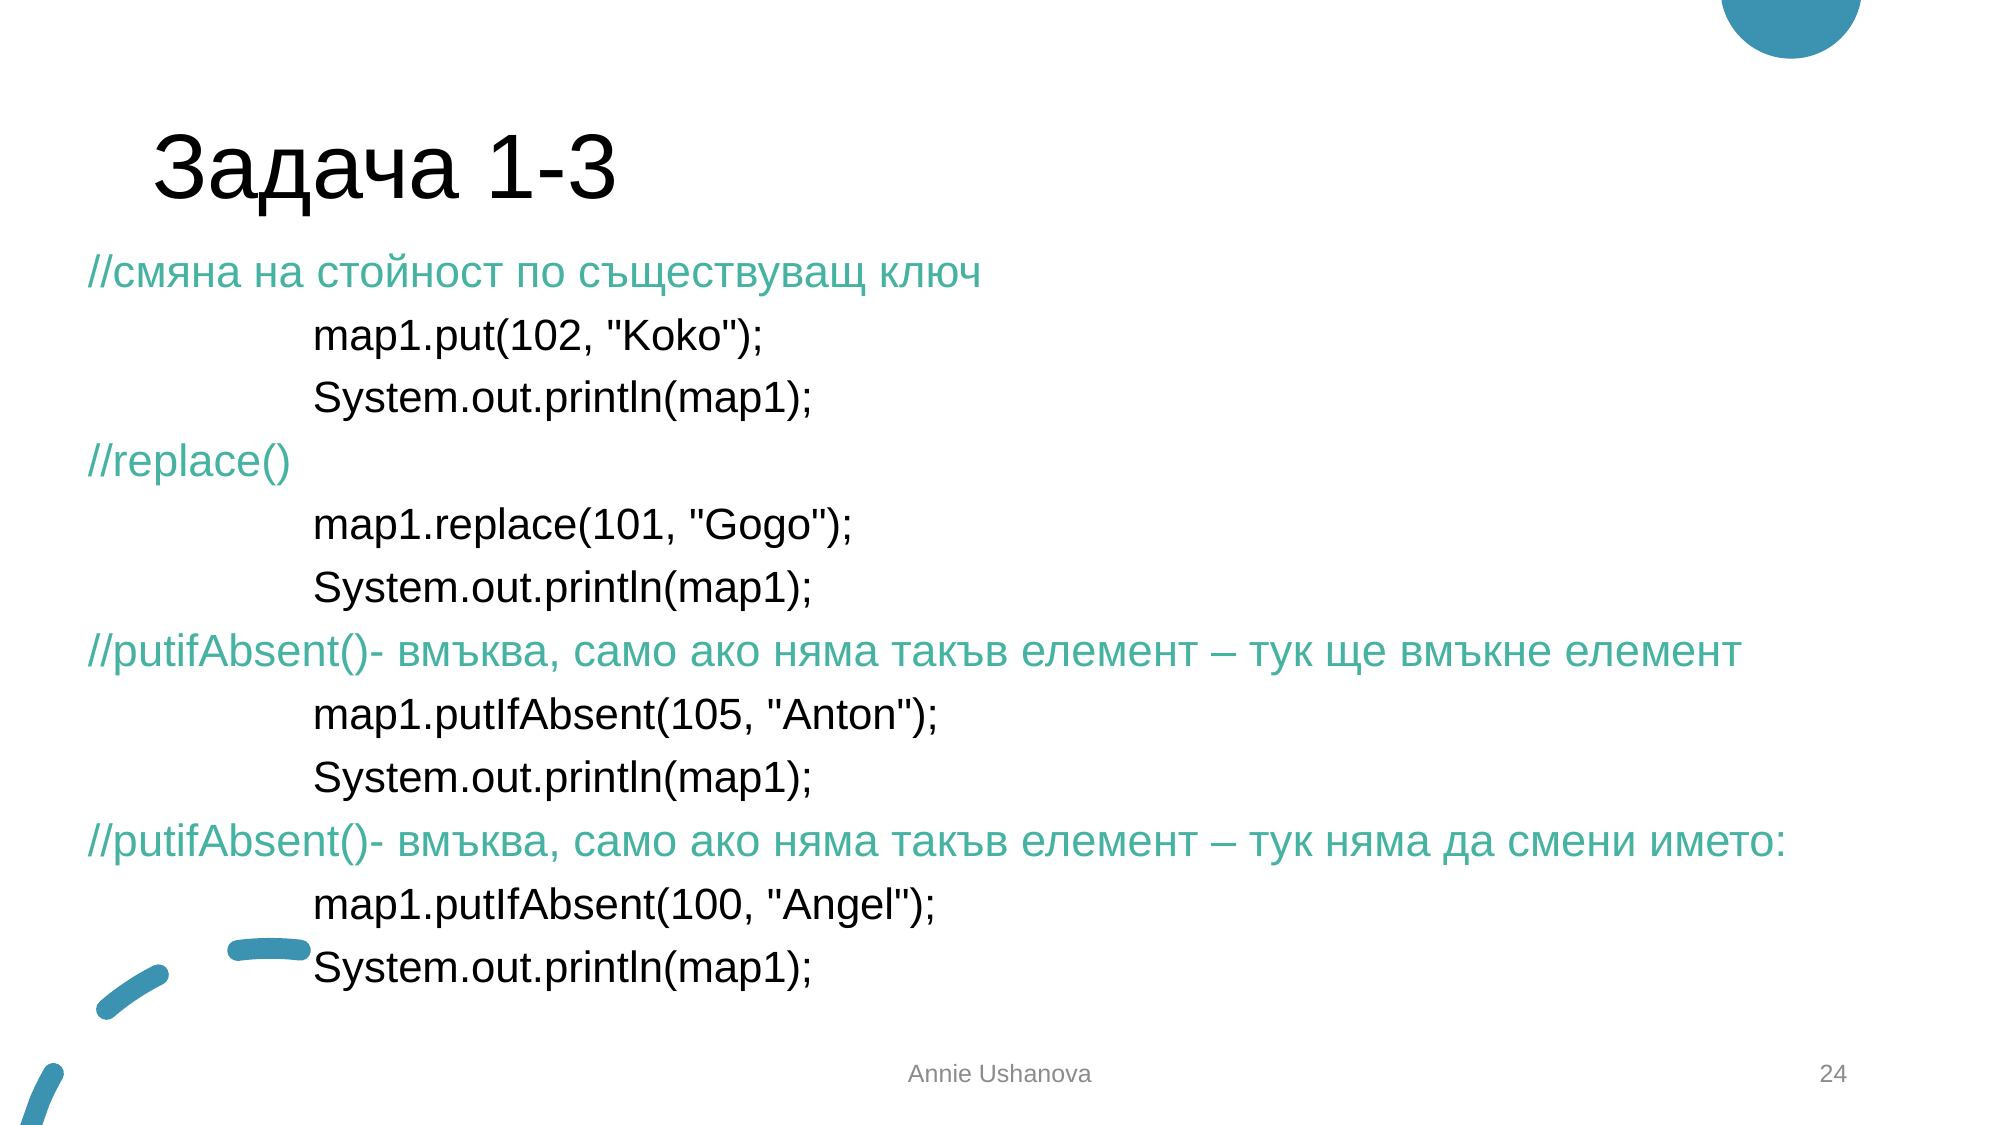

# Задача 1-3
//смяна на стойност по съществуващ ключ
		map1.put(102, "Koko");
		System.out.println(map1);
//replace()
		map1.replace(101, "Gogo");
		System.out.println(map1);
//putifAbsent()- вмъква, само ако няма такъв елемент – тук ще вмъкне елемент
		map1.putIfAbsent(105, "Anton");
		System.out.println(map1);
//putifAbsent()- вмъква, само ако няма такъв елемент – тук няма да смени името:
		map1.putIfAbsent(100, "Angel");
		System.out.println(map1);
Annie Ushanova
24